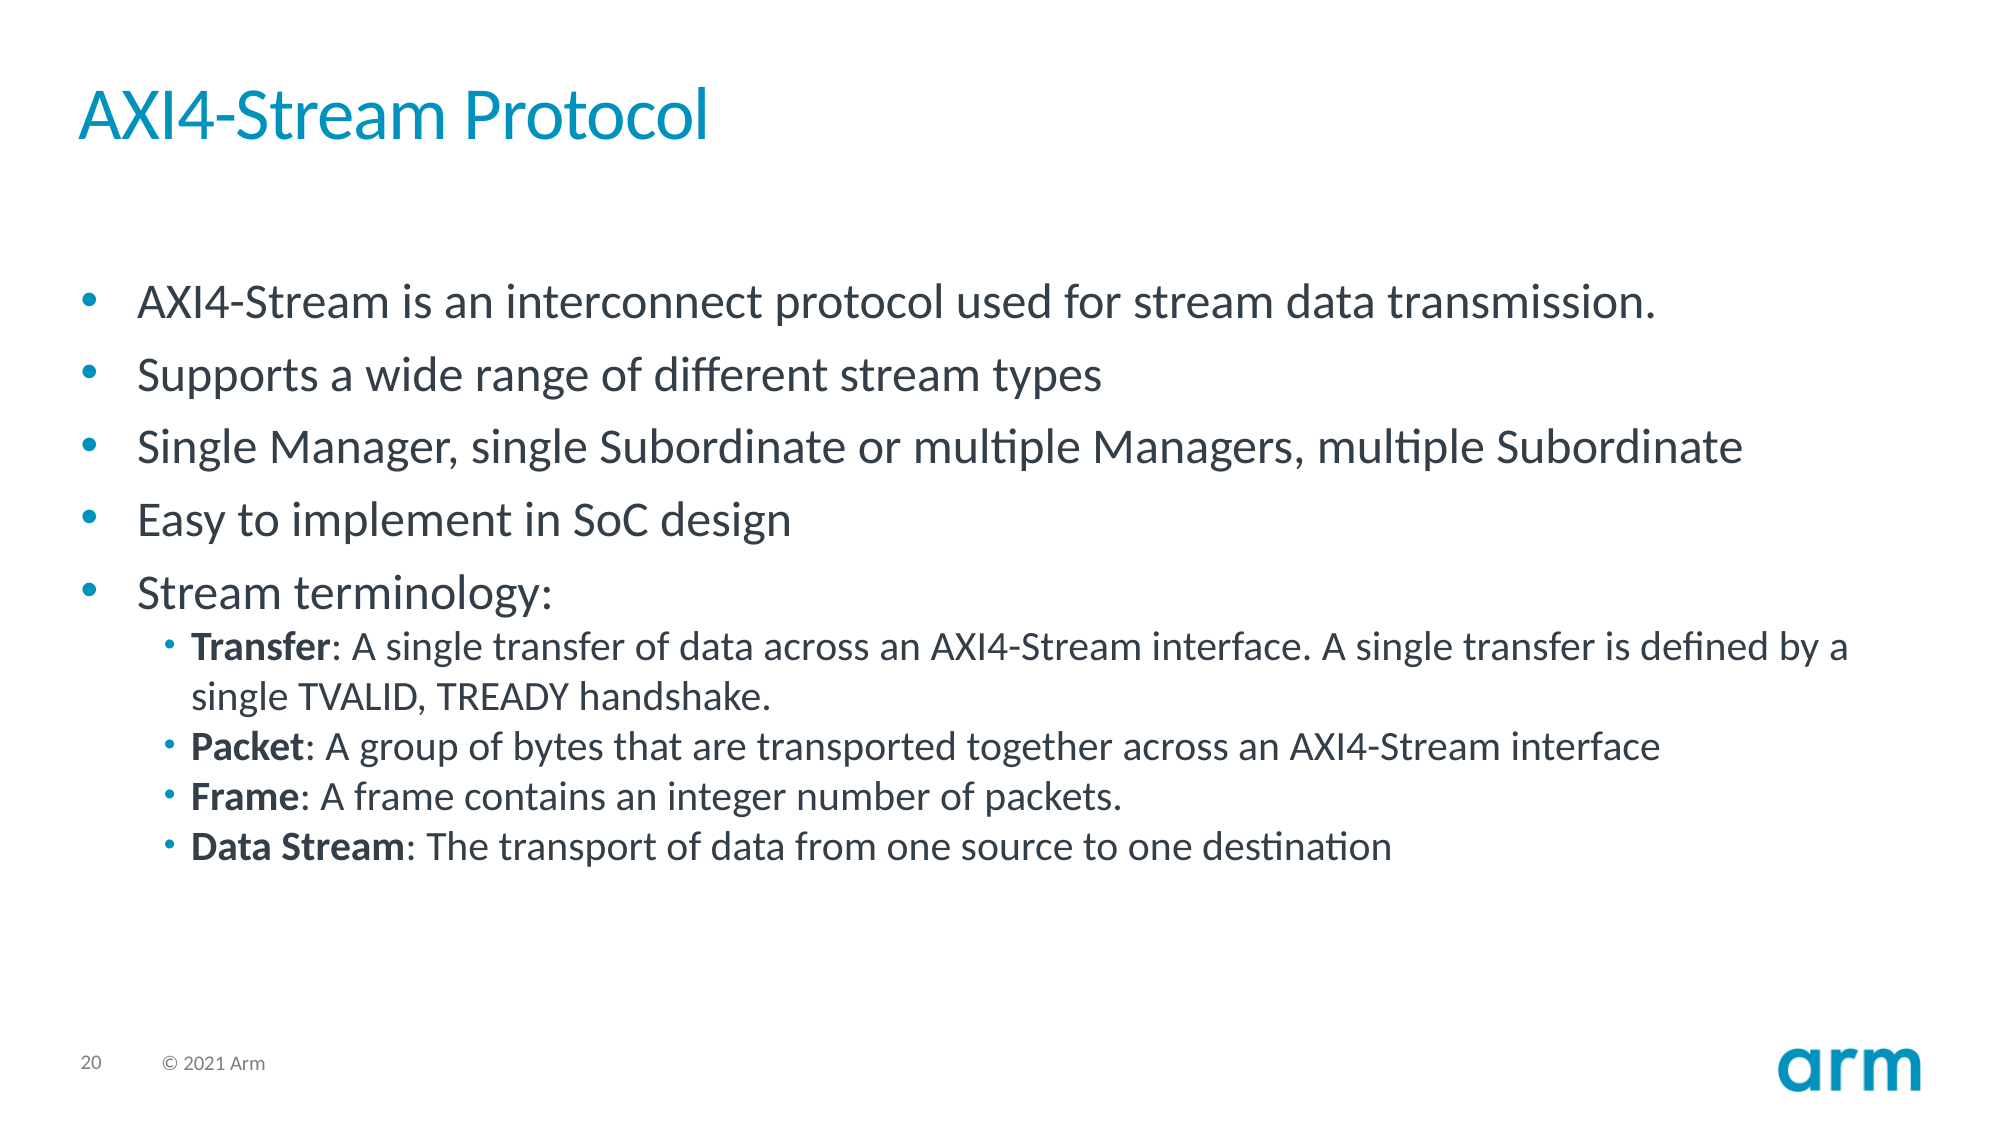

# AXI4-Stream Protocol
AXI4-Stream is an interconnect protocol used for stream data transmission.
Supports a wide range of different stream types
Single Manager, single Subordinate or multiple Managers, multiple Subordinate
Easy to implement in SoC design
Stream terminology:
Transfer: A single transfer of data across an AXI4-Stream interface. A single transfer is defined by a single TVALID, TREADY handshake.
Packet: A group of bytes that are transported together across an AXI4-Stream interface
Frame: A frame contains an integer number of packets.
Data Stream: The transport of data from one source to one destination